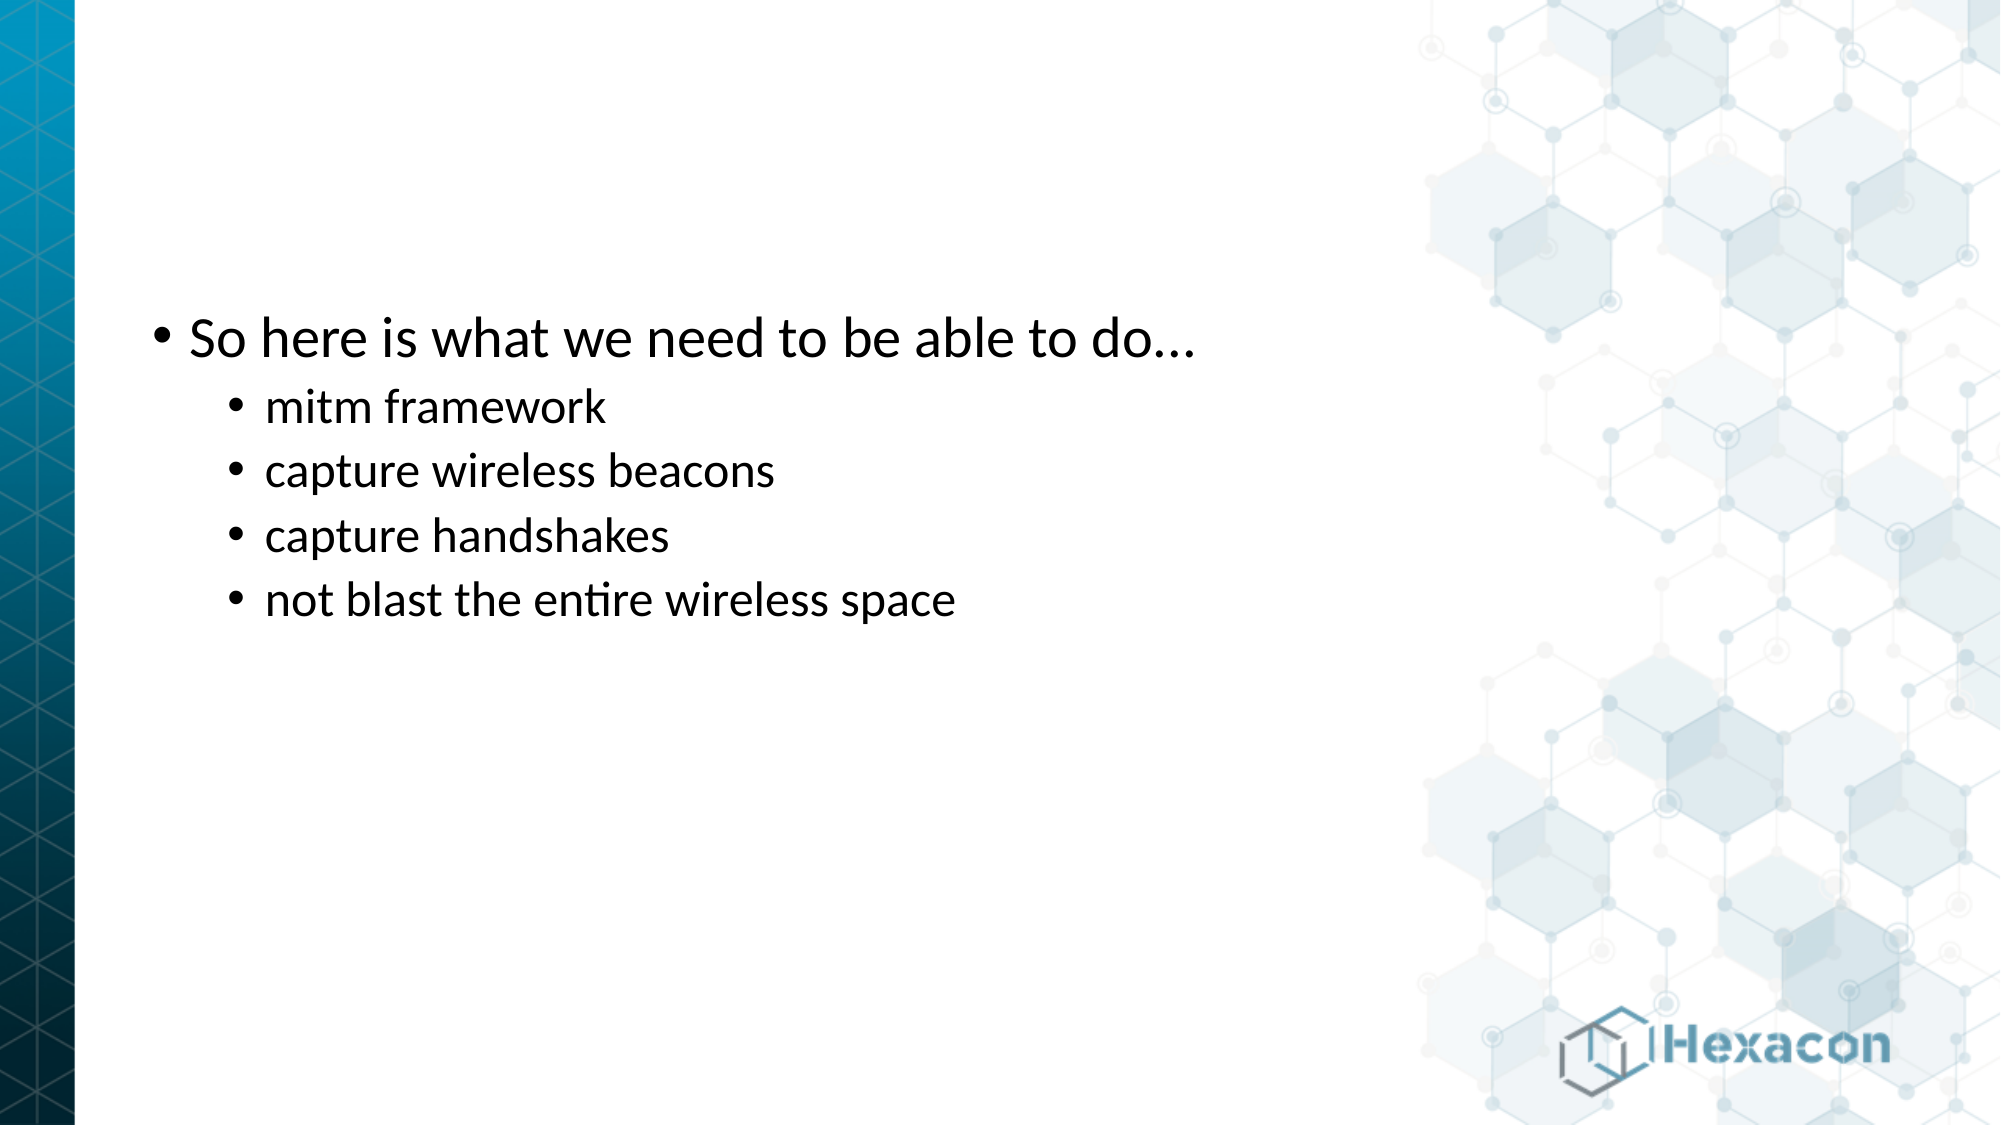

So here is what we need to be able to do...
mitm framework
capture wireless beacons
capture handshakes
not blast the entire wireless space